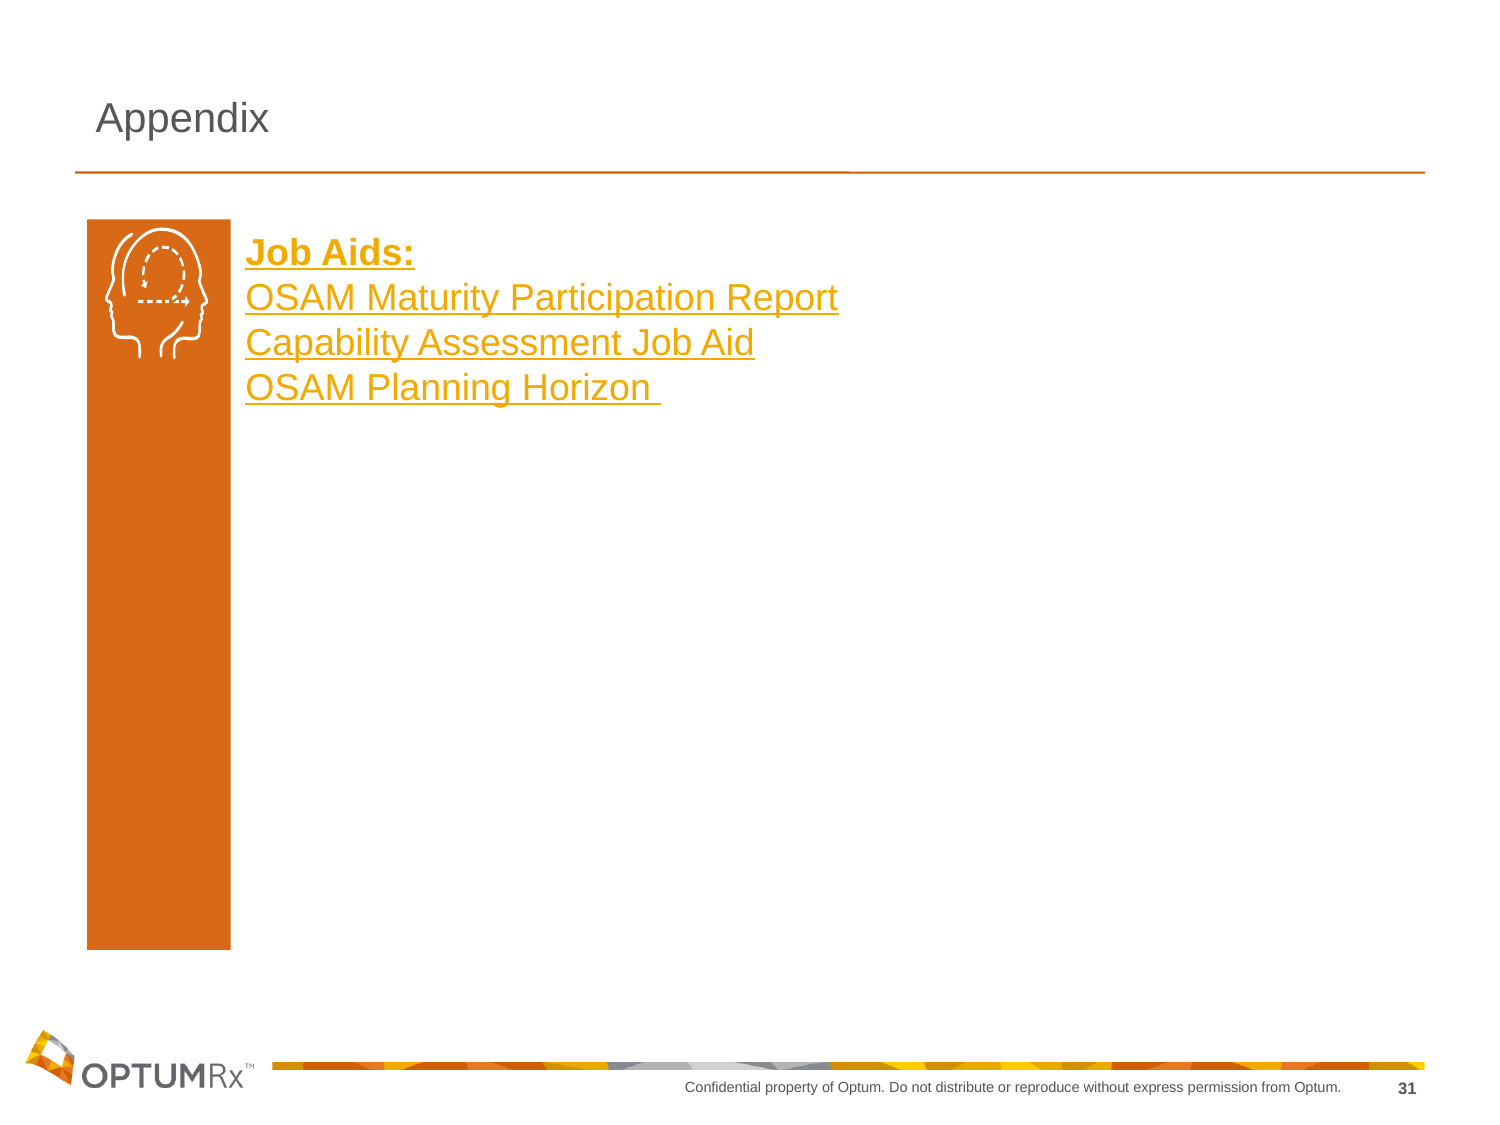

Appendix

Job Aids:
OSAM Maturity Participation Report
Capability Assessment Job Aid
OSAM Planning Horizon